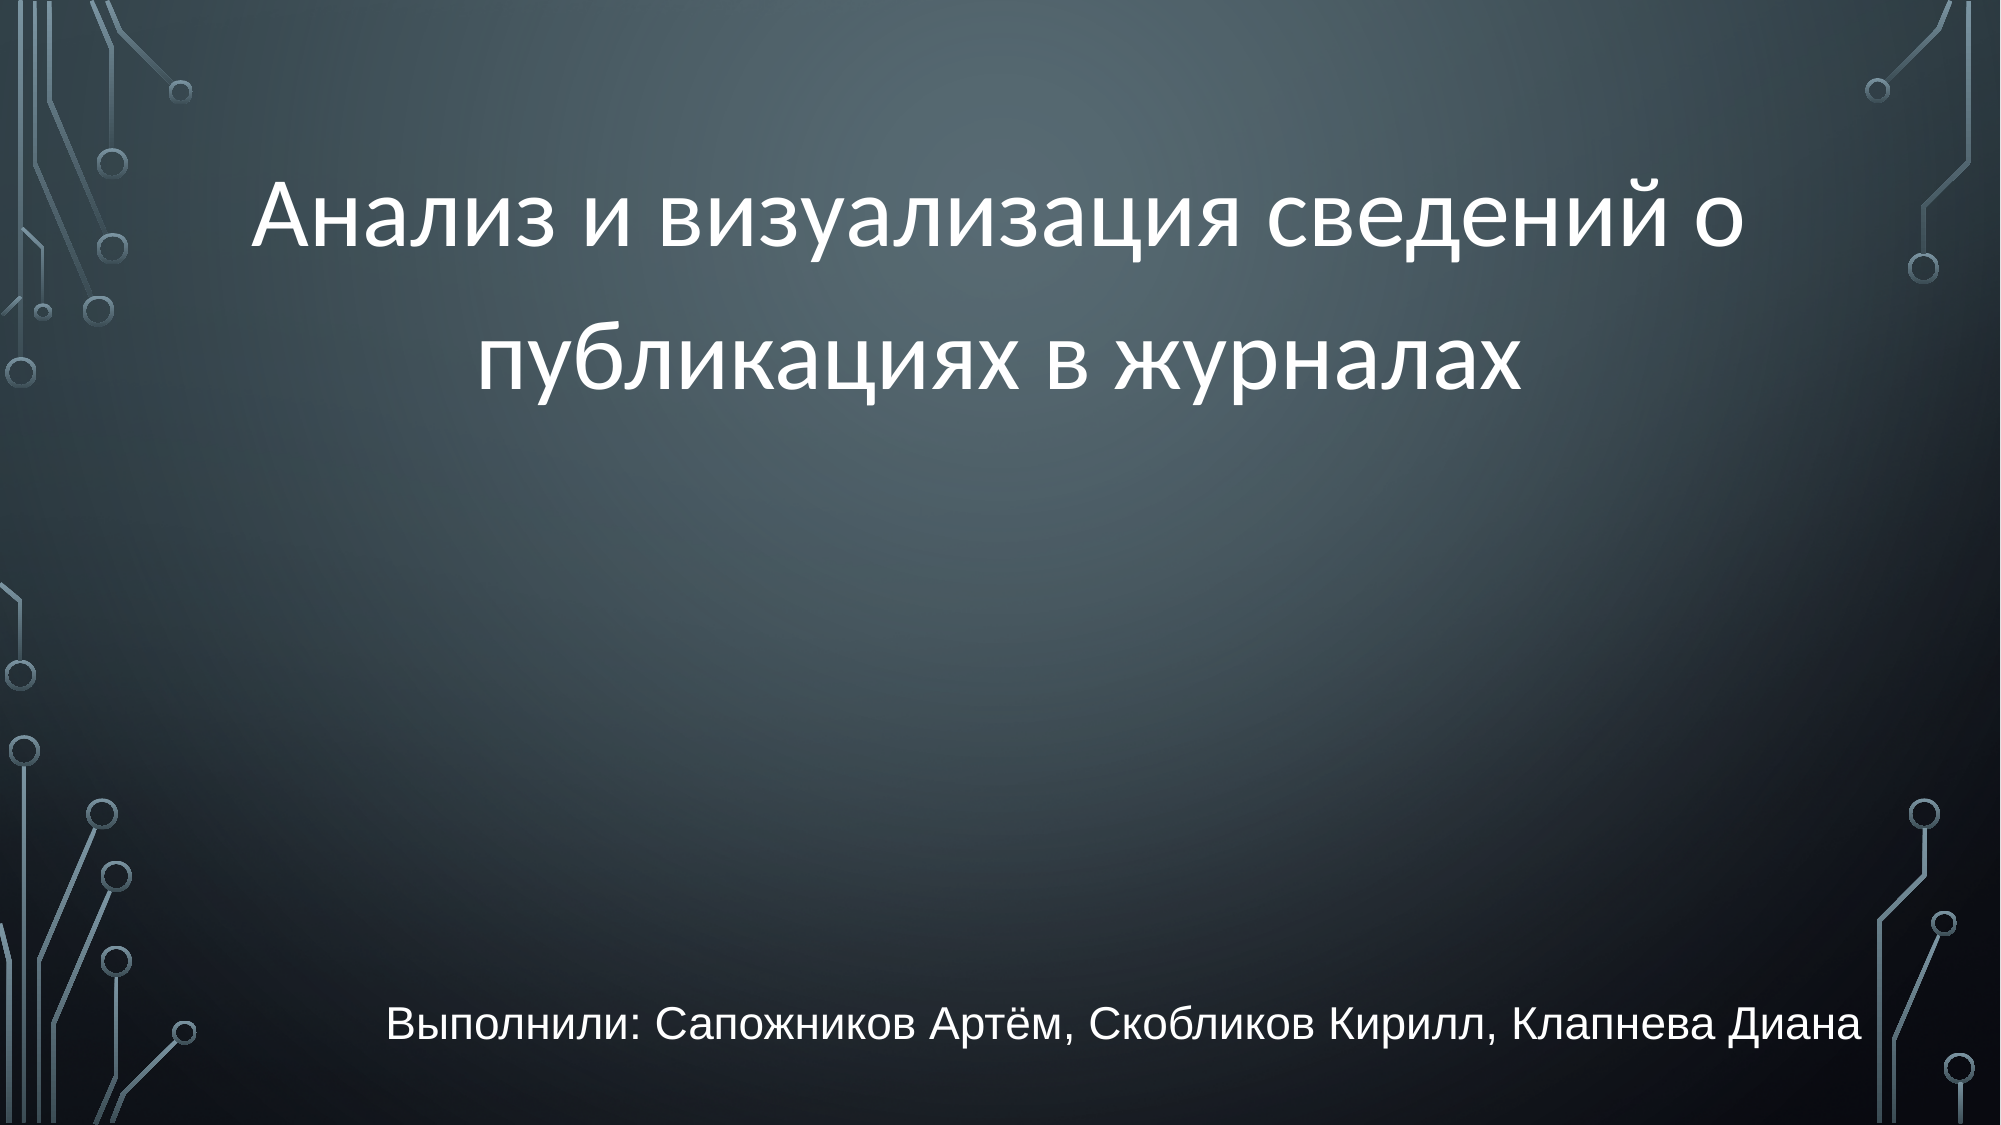

Анализ и визуализация сведений о публикациях в журналах
Выполнили: Сапожников Артём, Cкобликов Кирилл, Клапнева Диана